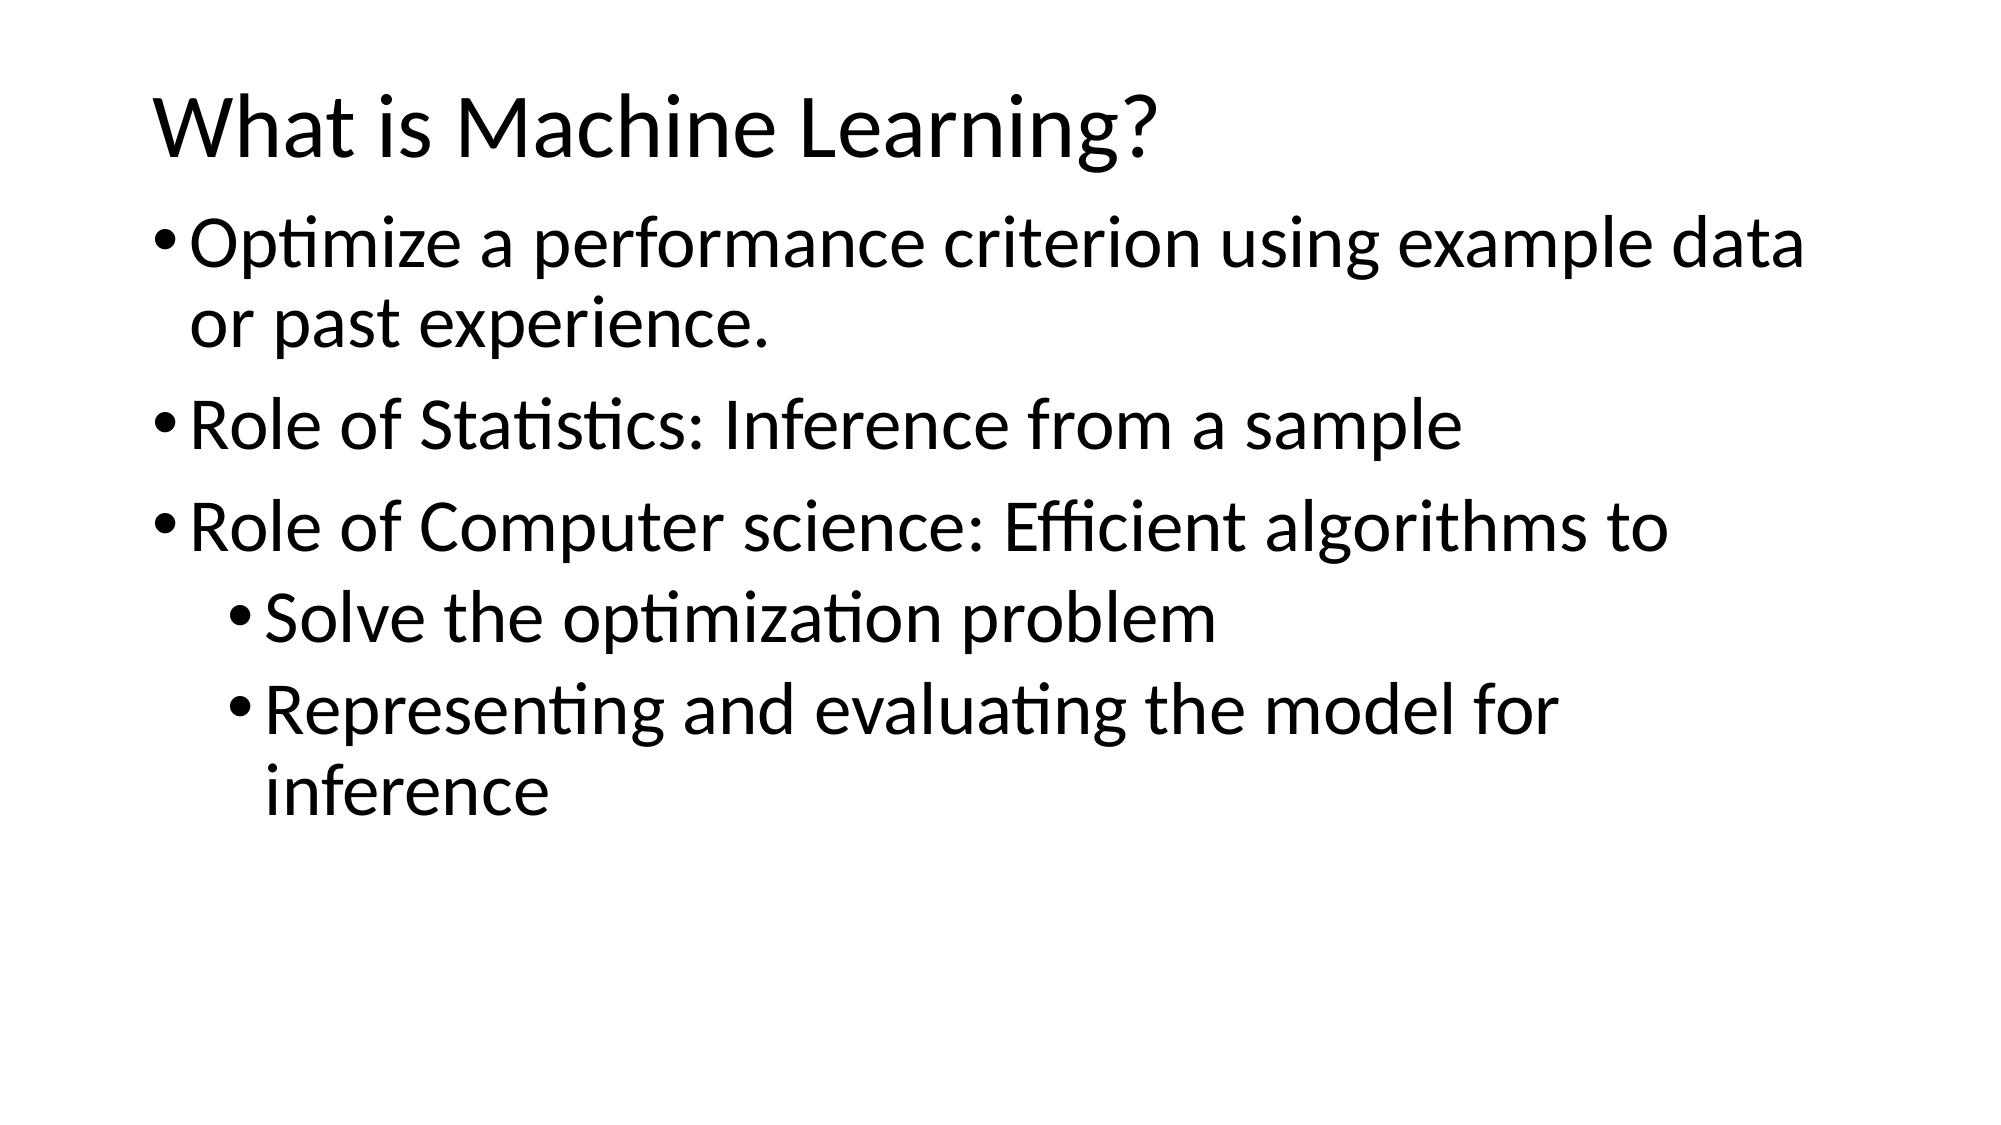

# What is Machine Learning?
Optimize a performance criterion using example data or past experience.
Role of Statistics: Inference from a sample
Role of Computer science: Efficient algorithms to
Solve the optimization problem
Representing and evaluating the model for inference